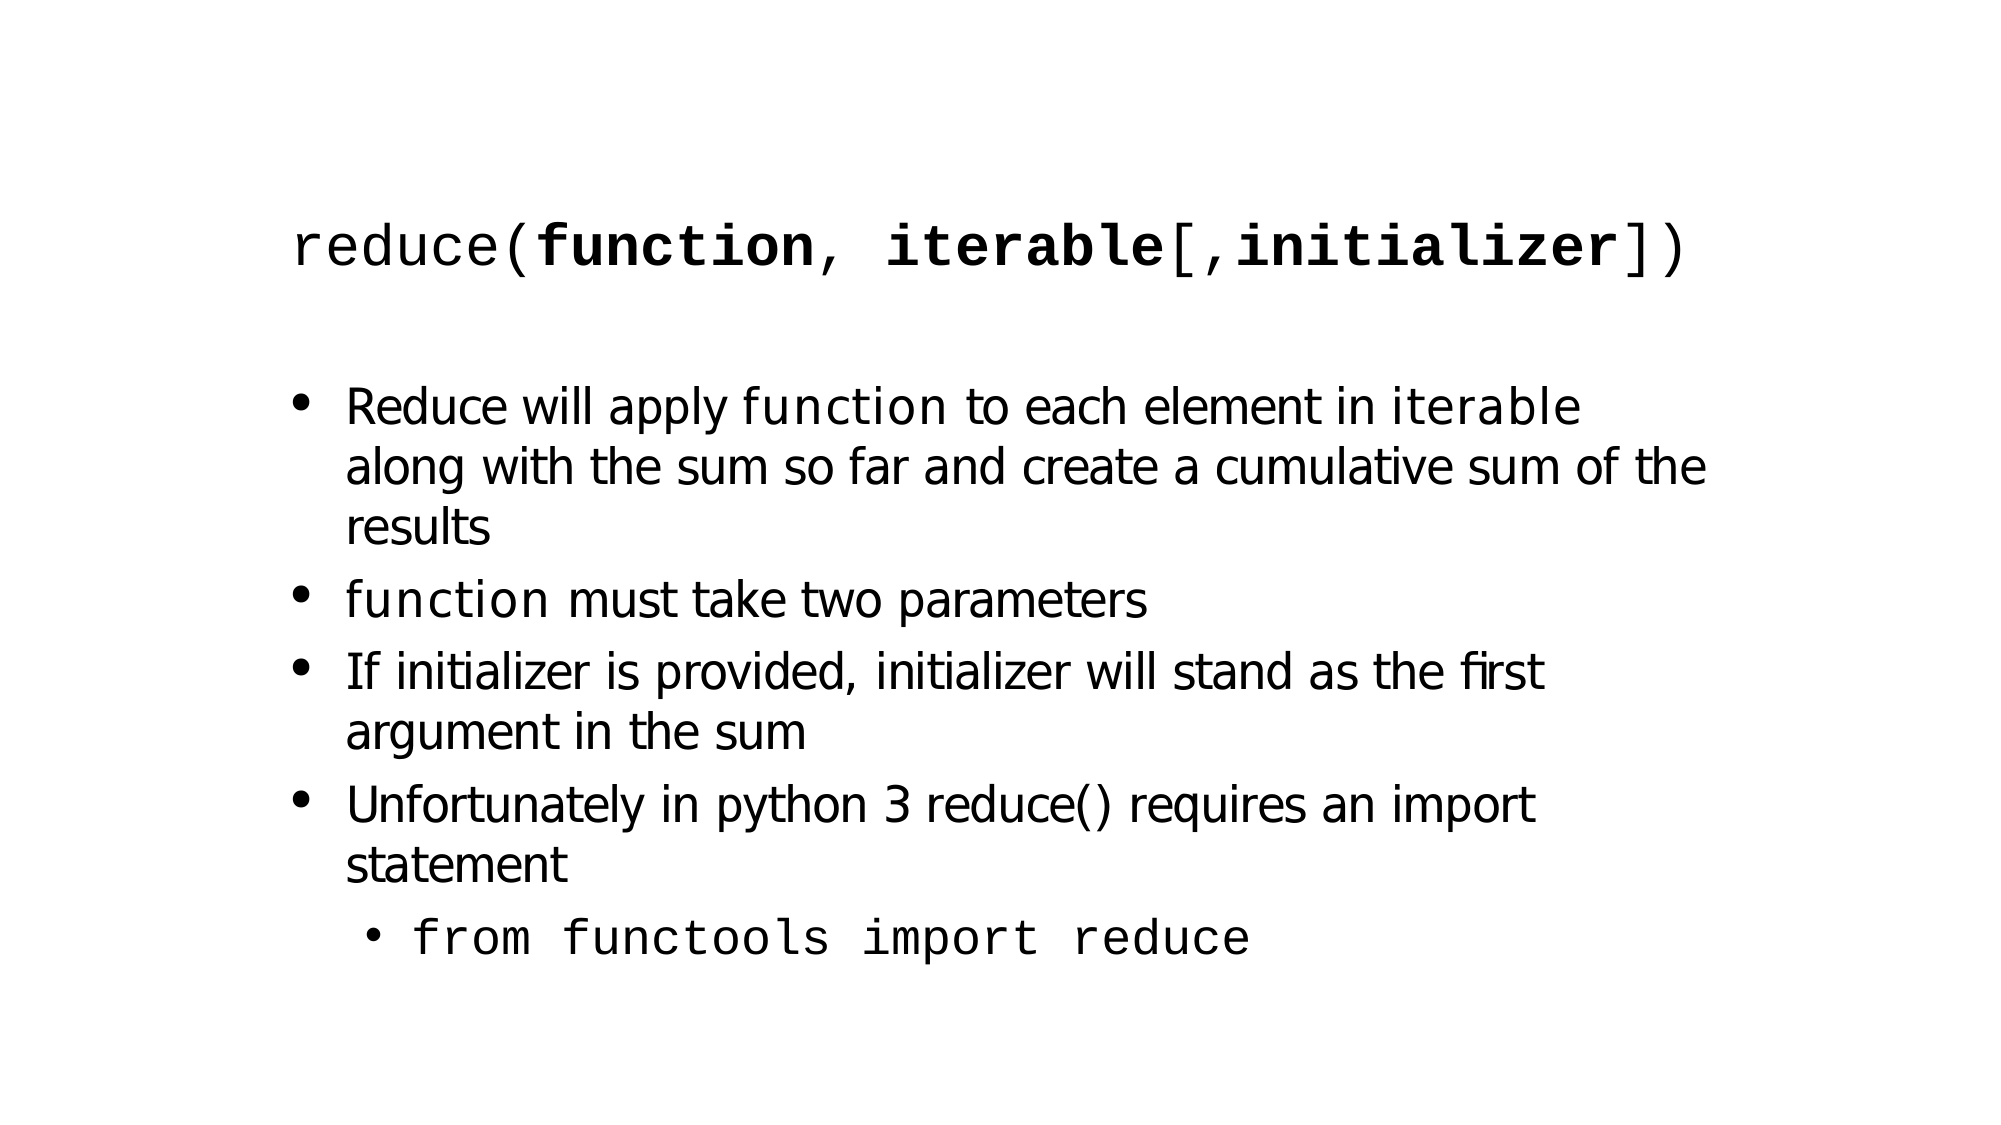

Reduce
reduce(function, iterable[,initializer])

Reduce will apply function to each element in iterable along with the sum so far and create a cumulative sum of the results
function must take two parameters
If initializer is provided, initializer will stand as the first argument in the sum
Unfortunately in python 3 reduce() requires an import statement
from functools import reduce